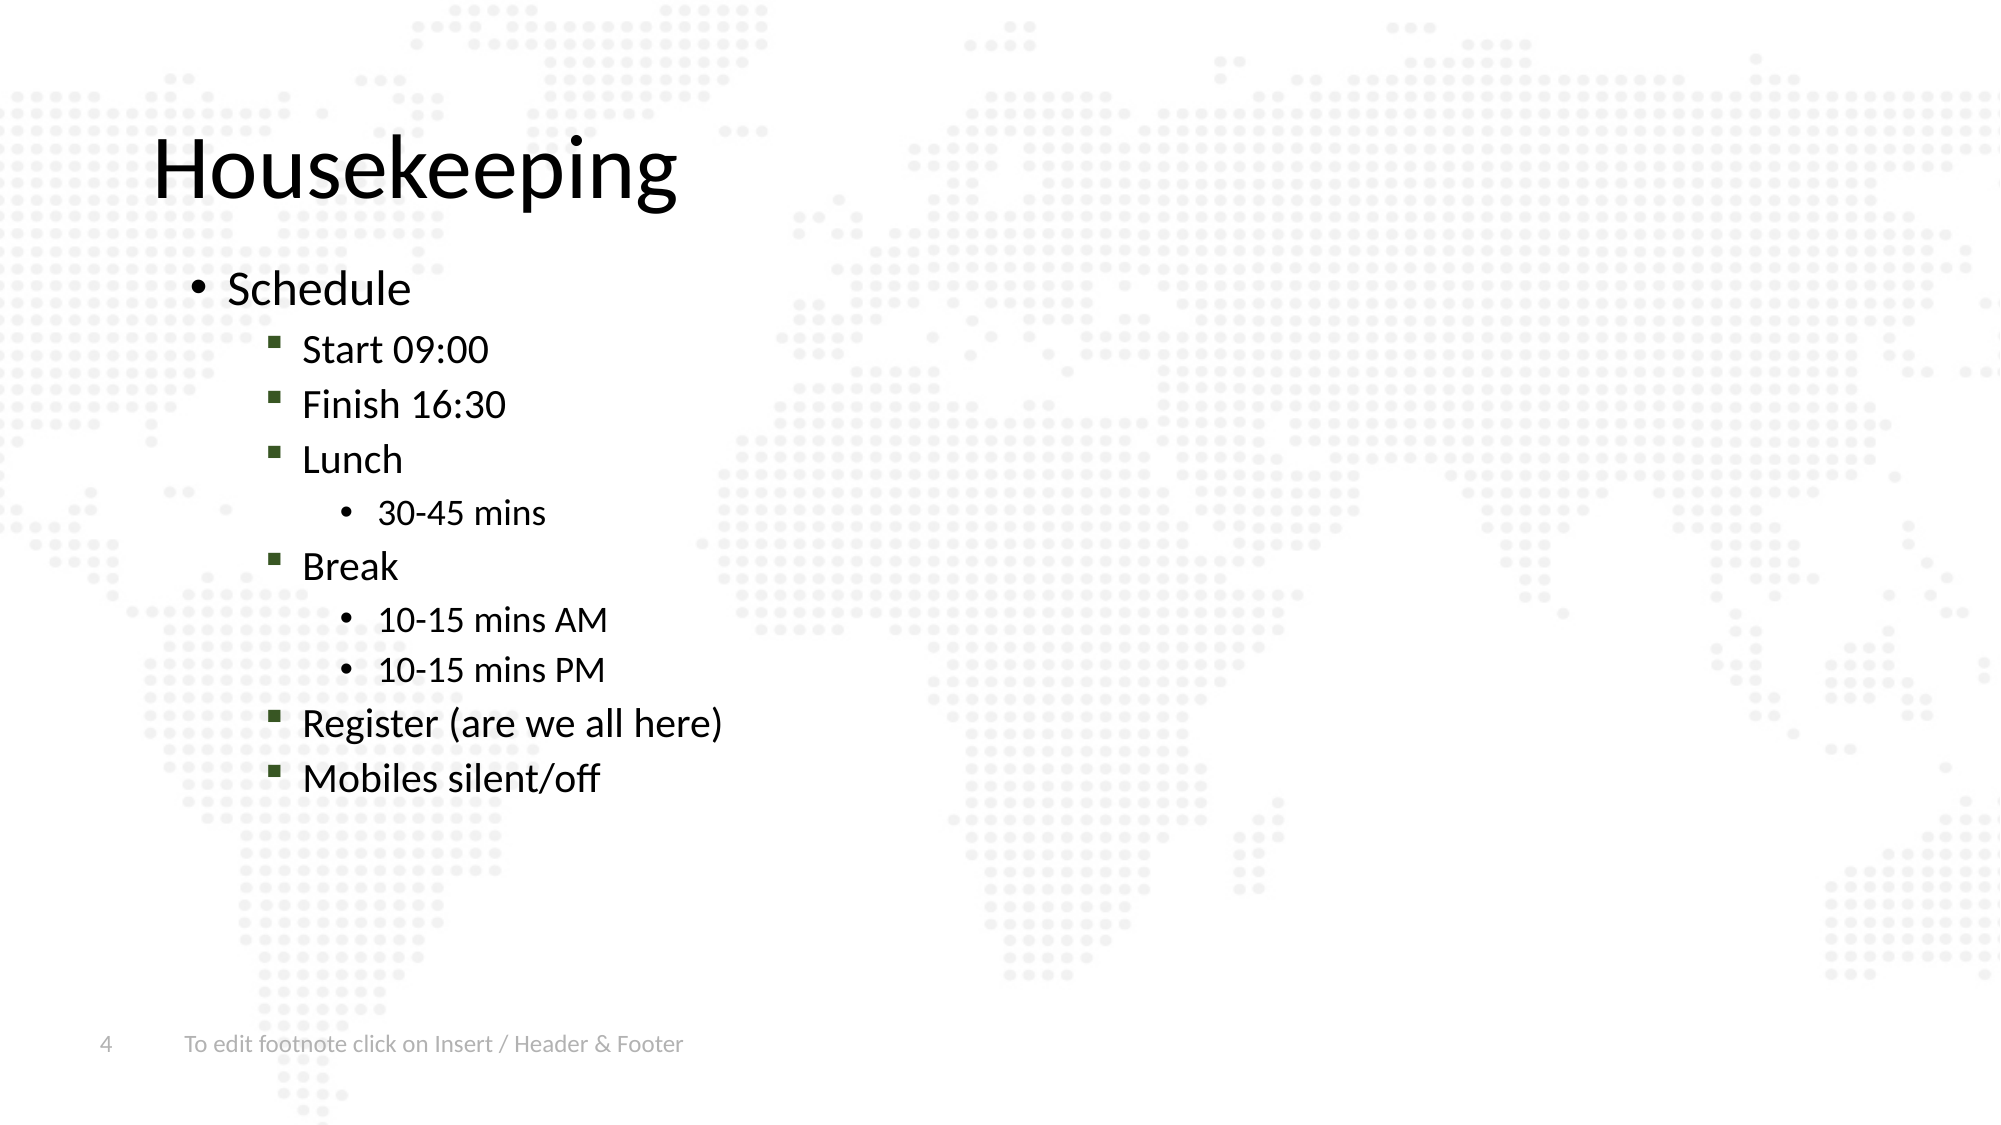

# Housekeeping
Schedule
Start 09:00
Finish 16:30
Lunch
30-45 mins
Break
10-15 mins AM
10-15 mins PM
Register (are we all here)
Mobiles silent/off

4
To edit footnote click on Insert / Header & Footer